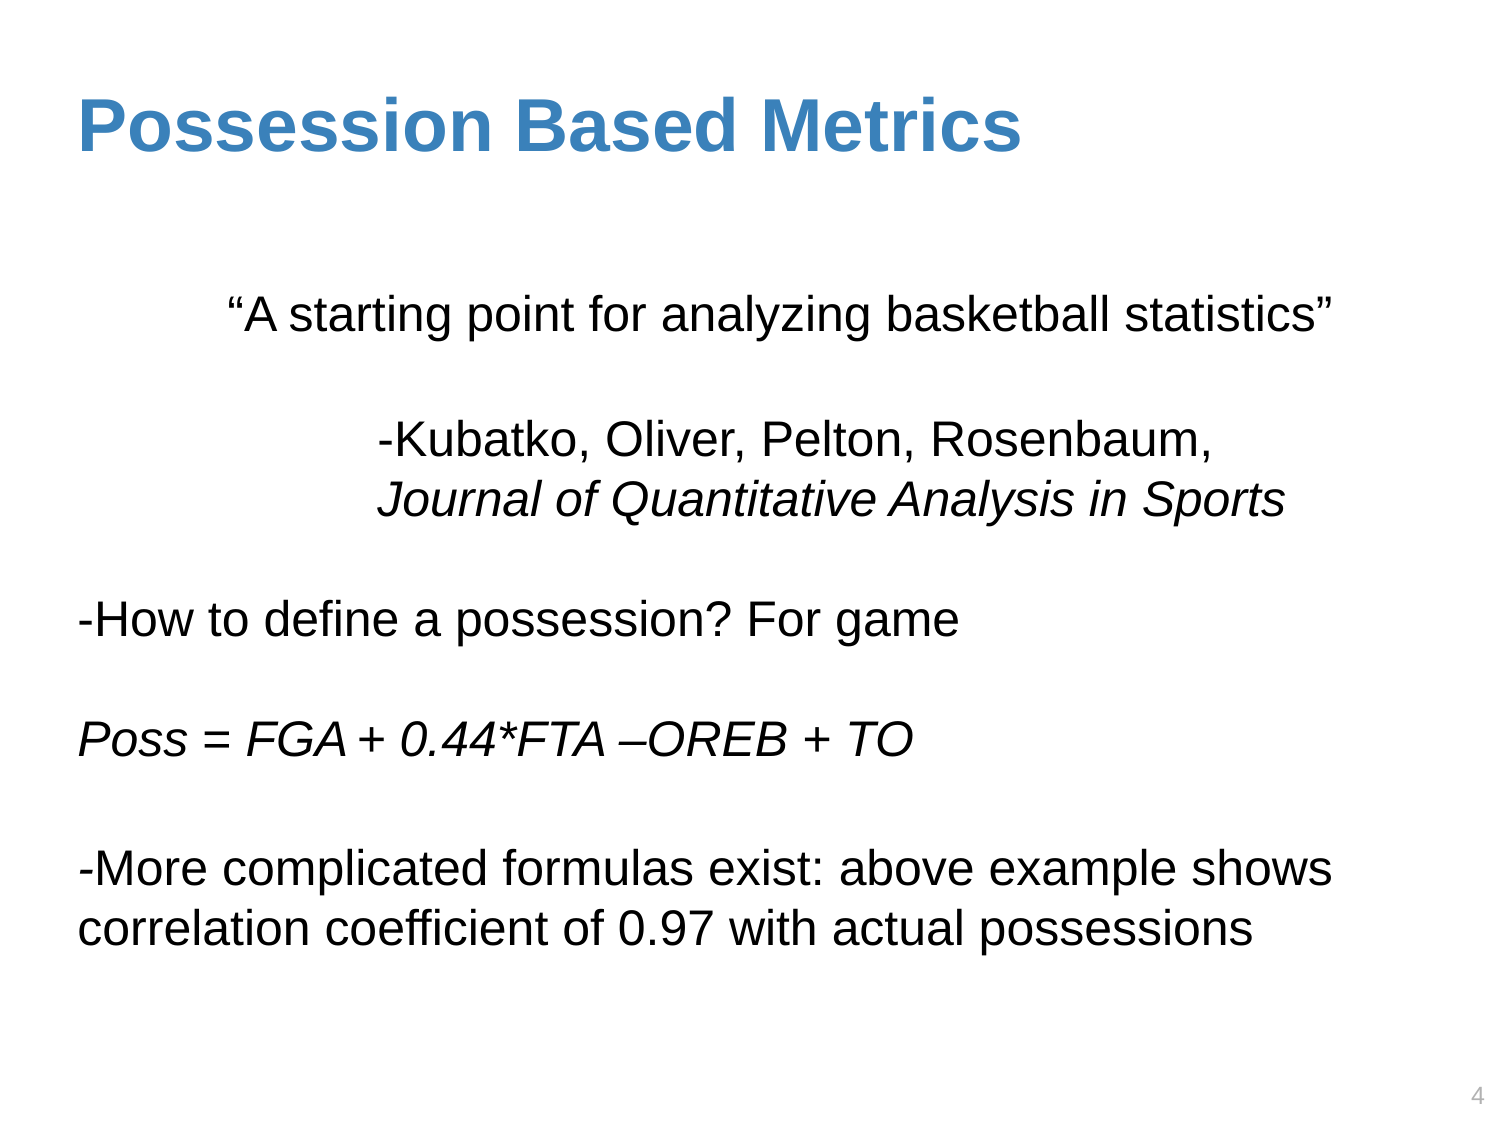

# Possession Based Metrics “A starting point for analyzing basketball statistics” -Kubatko, Oliver, Pelton, Rosenbaum, Journal of Quantitative Analysis in Sports -How to define a possession? For game Poss = FGA + 0.44*FTA –OREB + TO -More complicated formulas exist: above example shows correlation coefficient of 0.97 with actual possessions
4